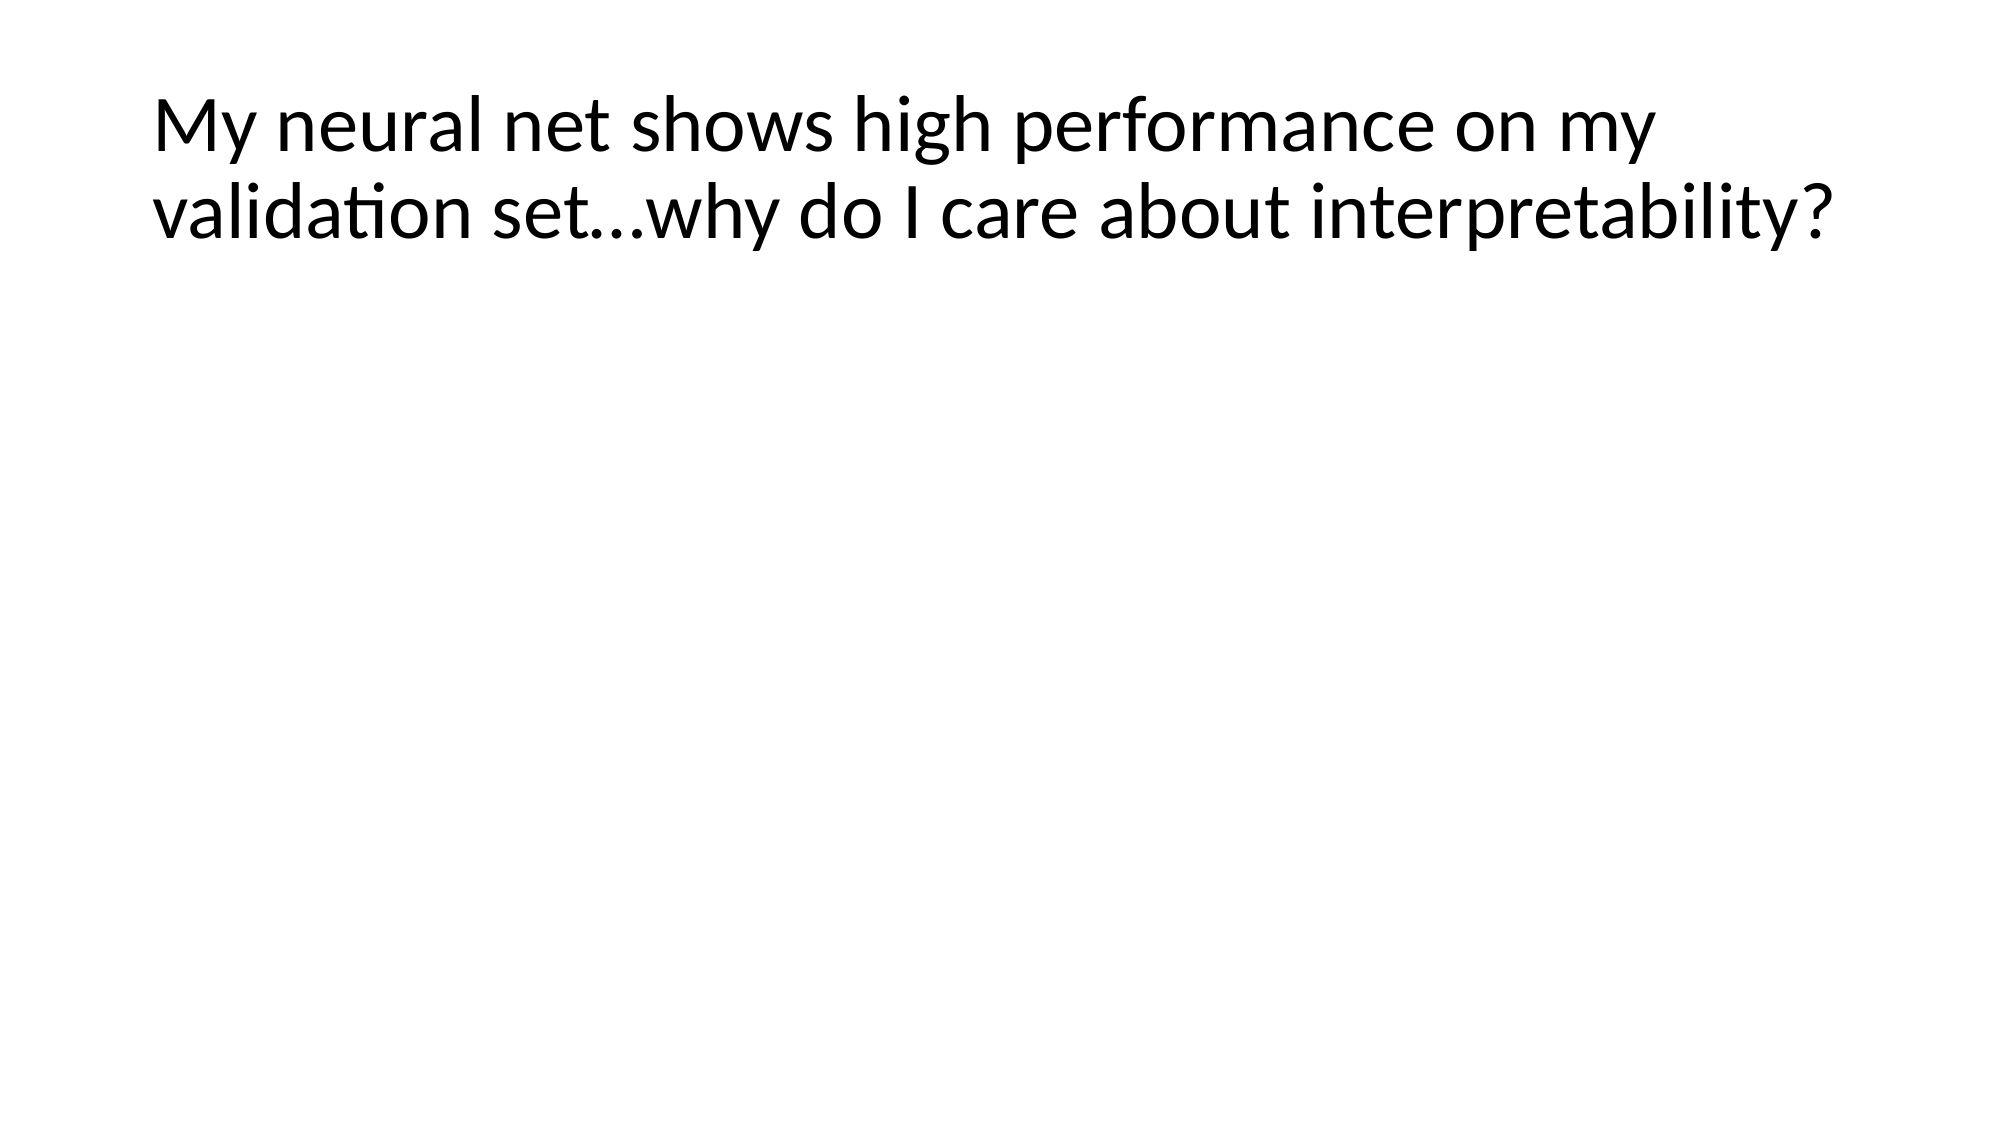

# My neural net shows high performance on my validation set…why do I care about interpretability?